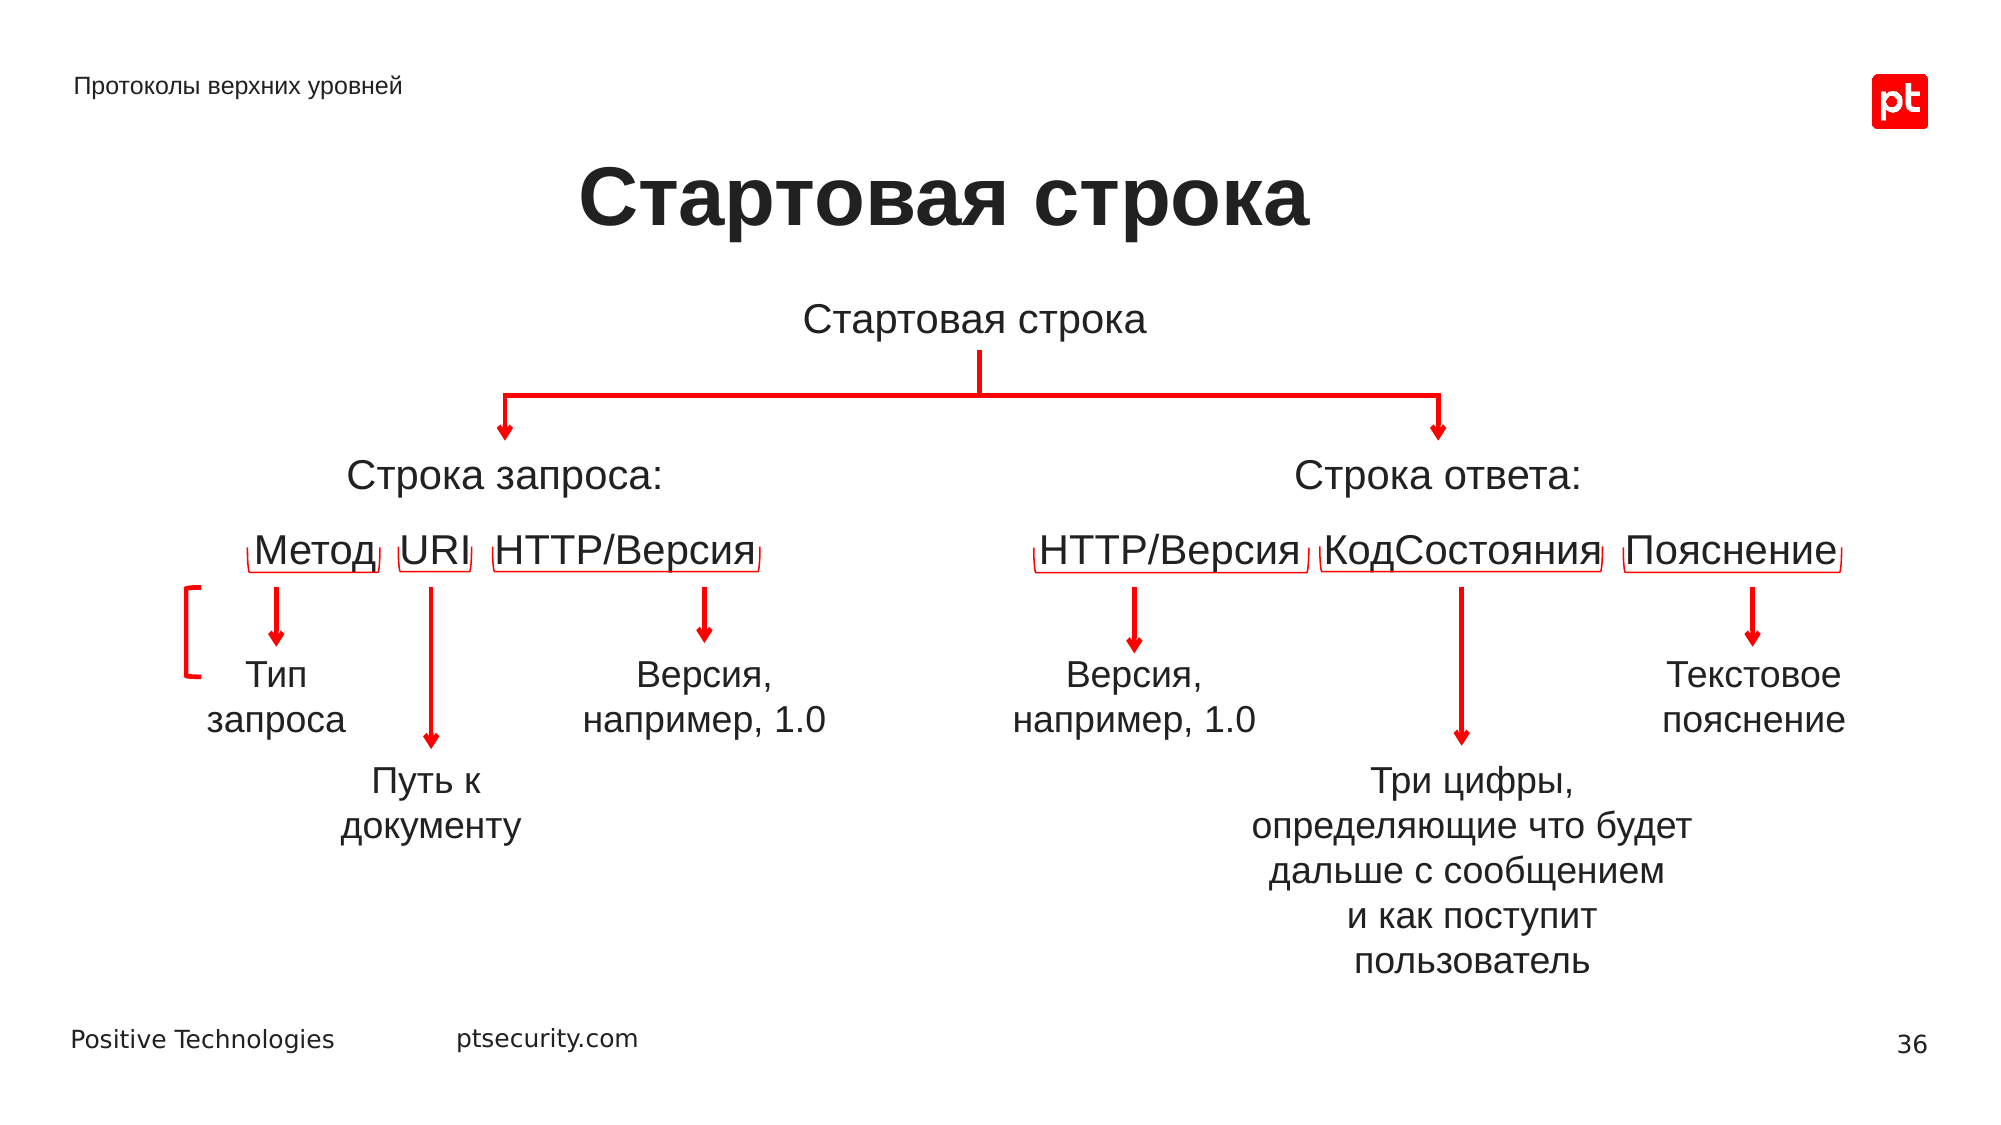

Протоколы верхних уровней
# Стартовая строка
Стартовая строка

Строка ответа:
HTTP/Версия  КодСостояния  Пояснение
Строка запроса:
Метод  URI  HTTP/Версия

Тип запроса
Версия, например, 1.0
Текстовое пояснение
Версия, например, 1.0
Путь к
документу
Три цифры, определяющие что будет дальше с сообщением
и как поступит пользователь
36